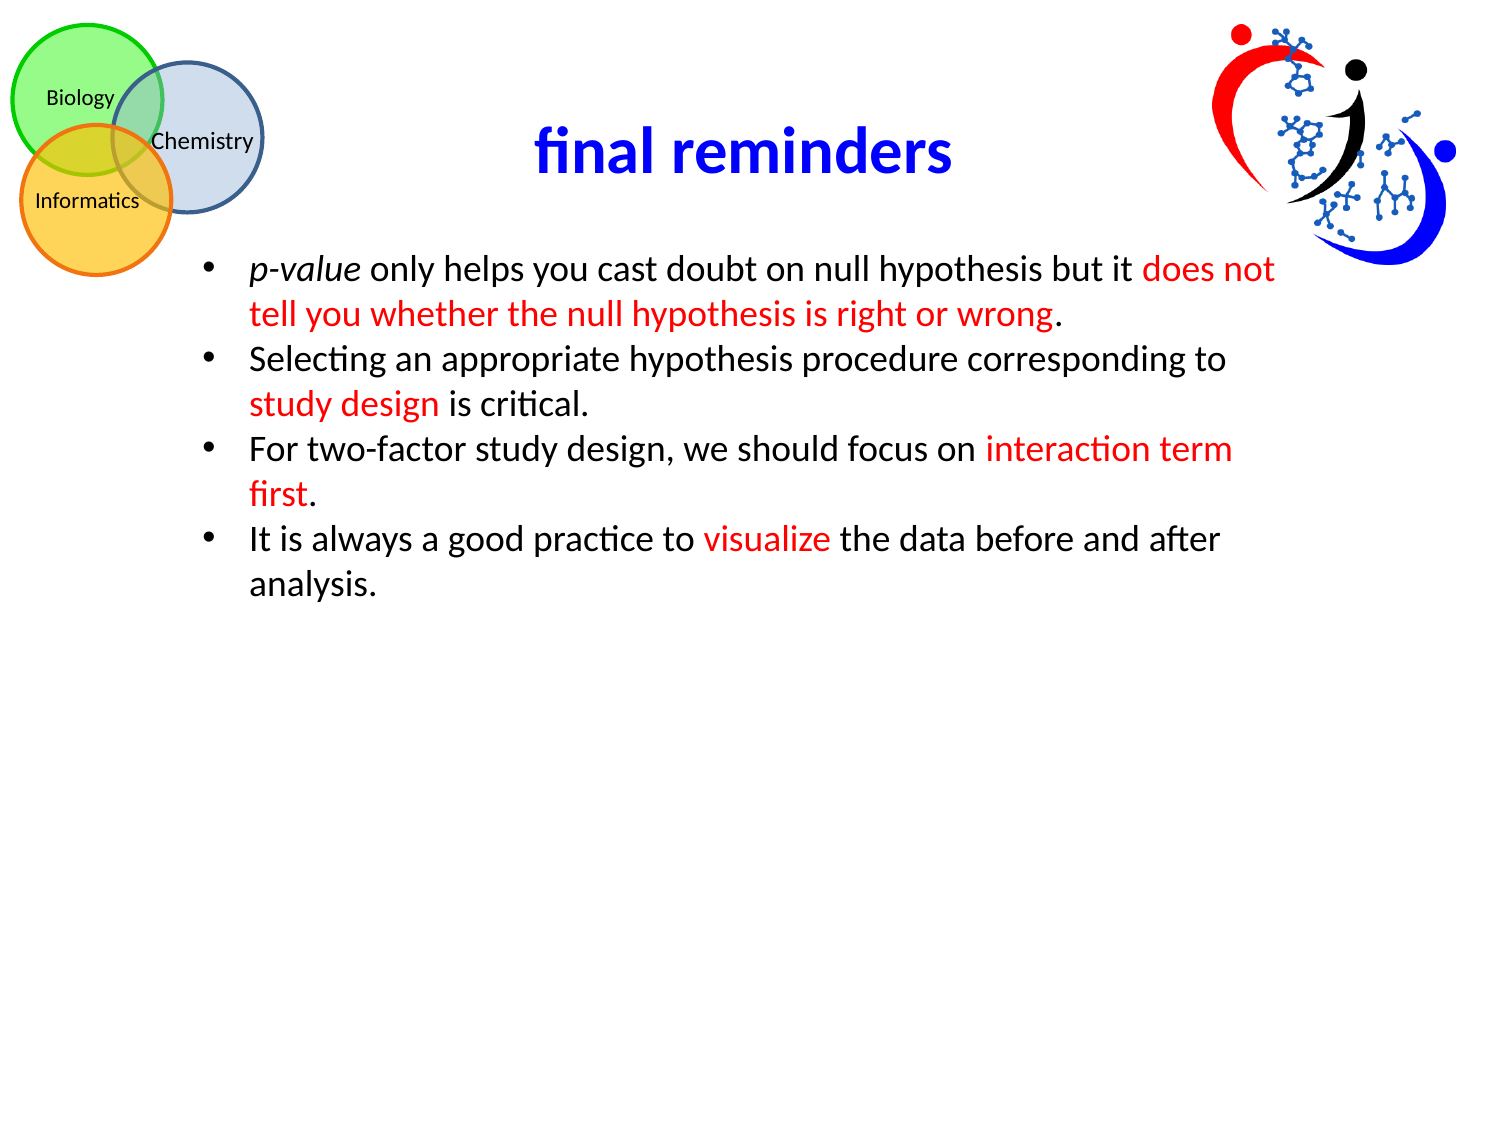

p-value only helps you cast doubt on null hypothesis but it does not tell you whether the null hypothesis is right or wrong.
Selecting an appropriate hypothesis procedure corresponding to study design is critical.
For two-factor study design, we should focus on interaction term first.
It is always a good practice to visualize the data before and after analysis.

final reminders